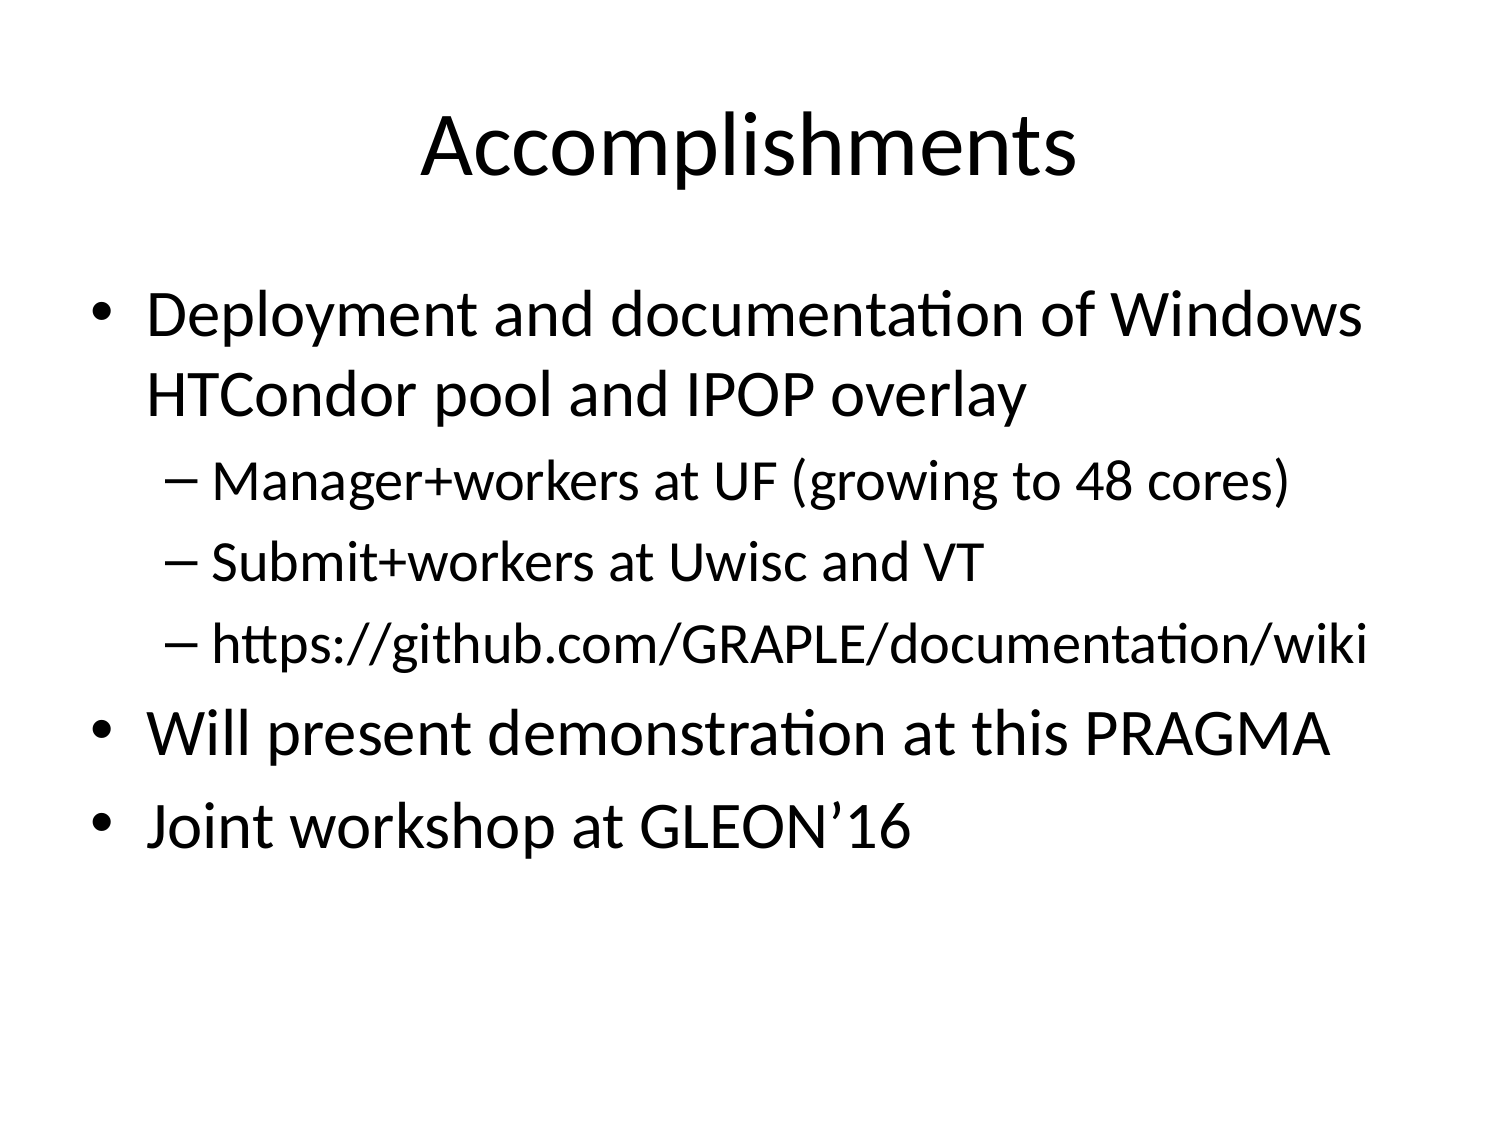

# Accomplishments
Deployment and documentation of Windows HTCondor pool and IPOP overlay
Manager+workers at UF (growing to 48 cores)
Submit+workers at Uwisc and VT
https://github.com/GRAPLE/documentation/wiki
Will present demonstration at this PRAGMA
Joint workshop at GLEON’16